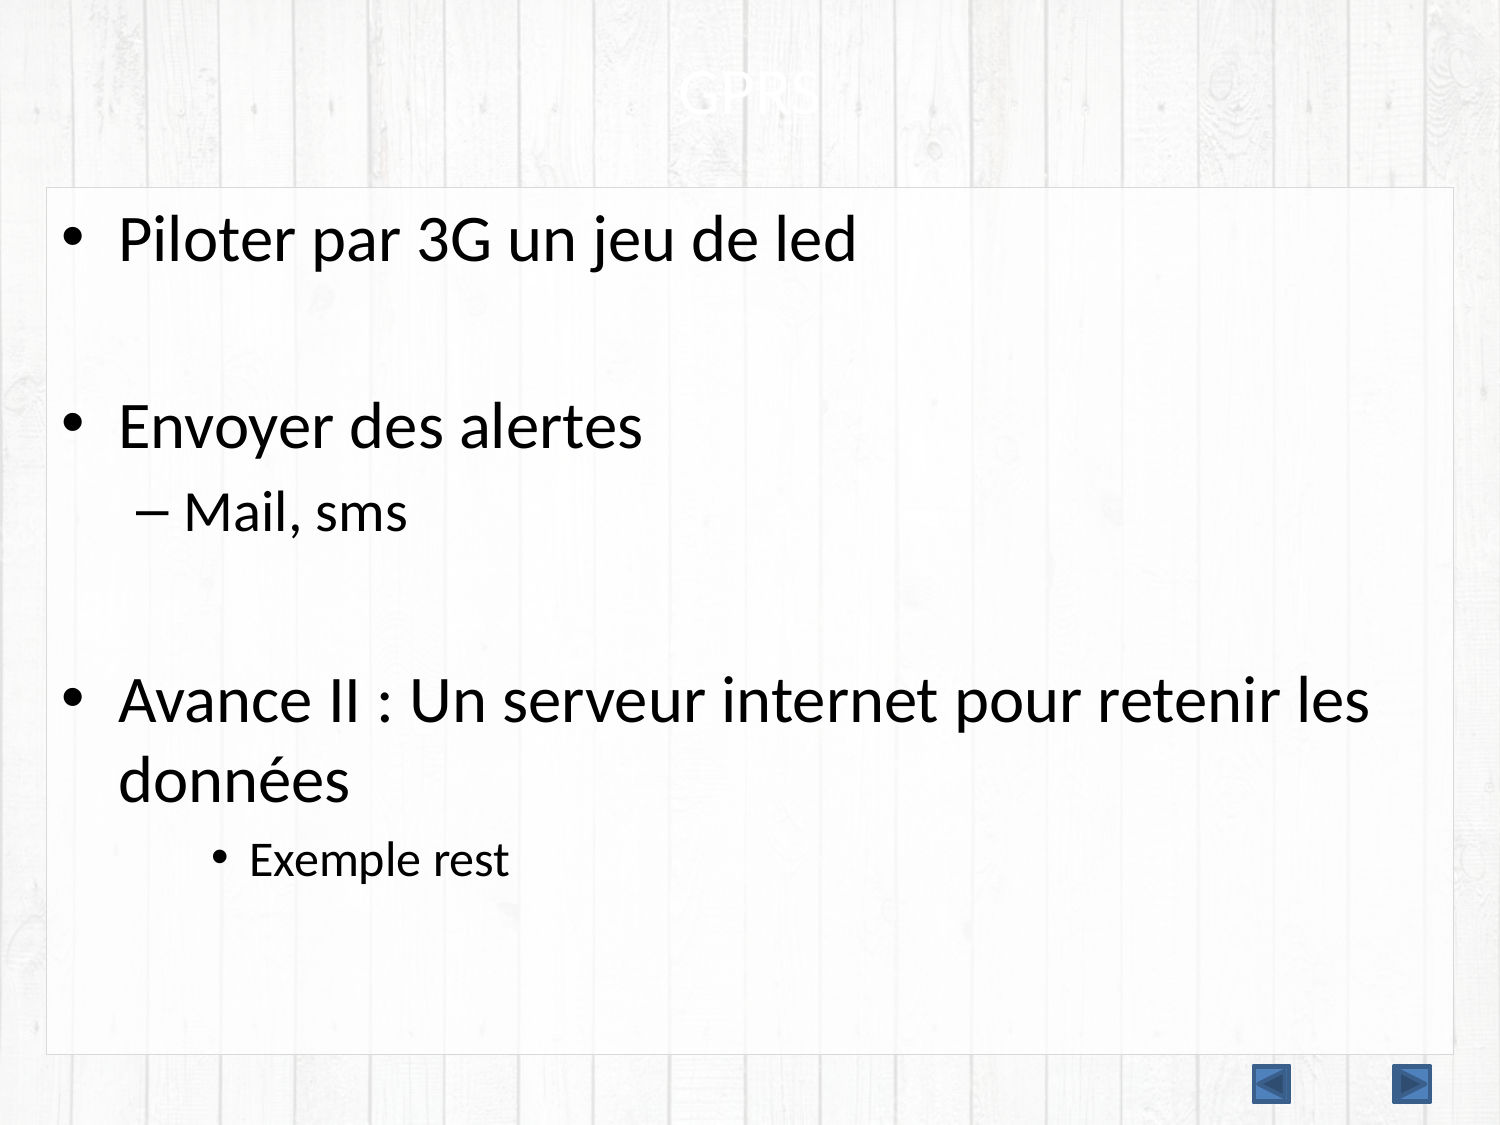

# GPRS
Piloter par 3G un jeu de led

Envoyer des alertes
Mail, sms

Avance II : Un serveur internet pour retenir les données
Exemple rest